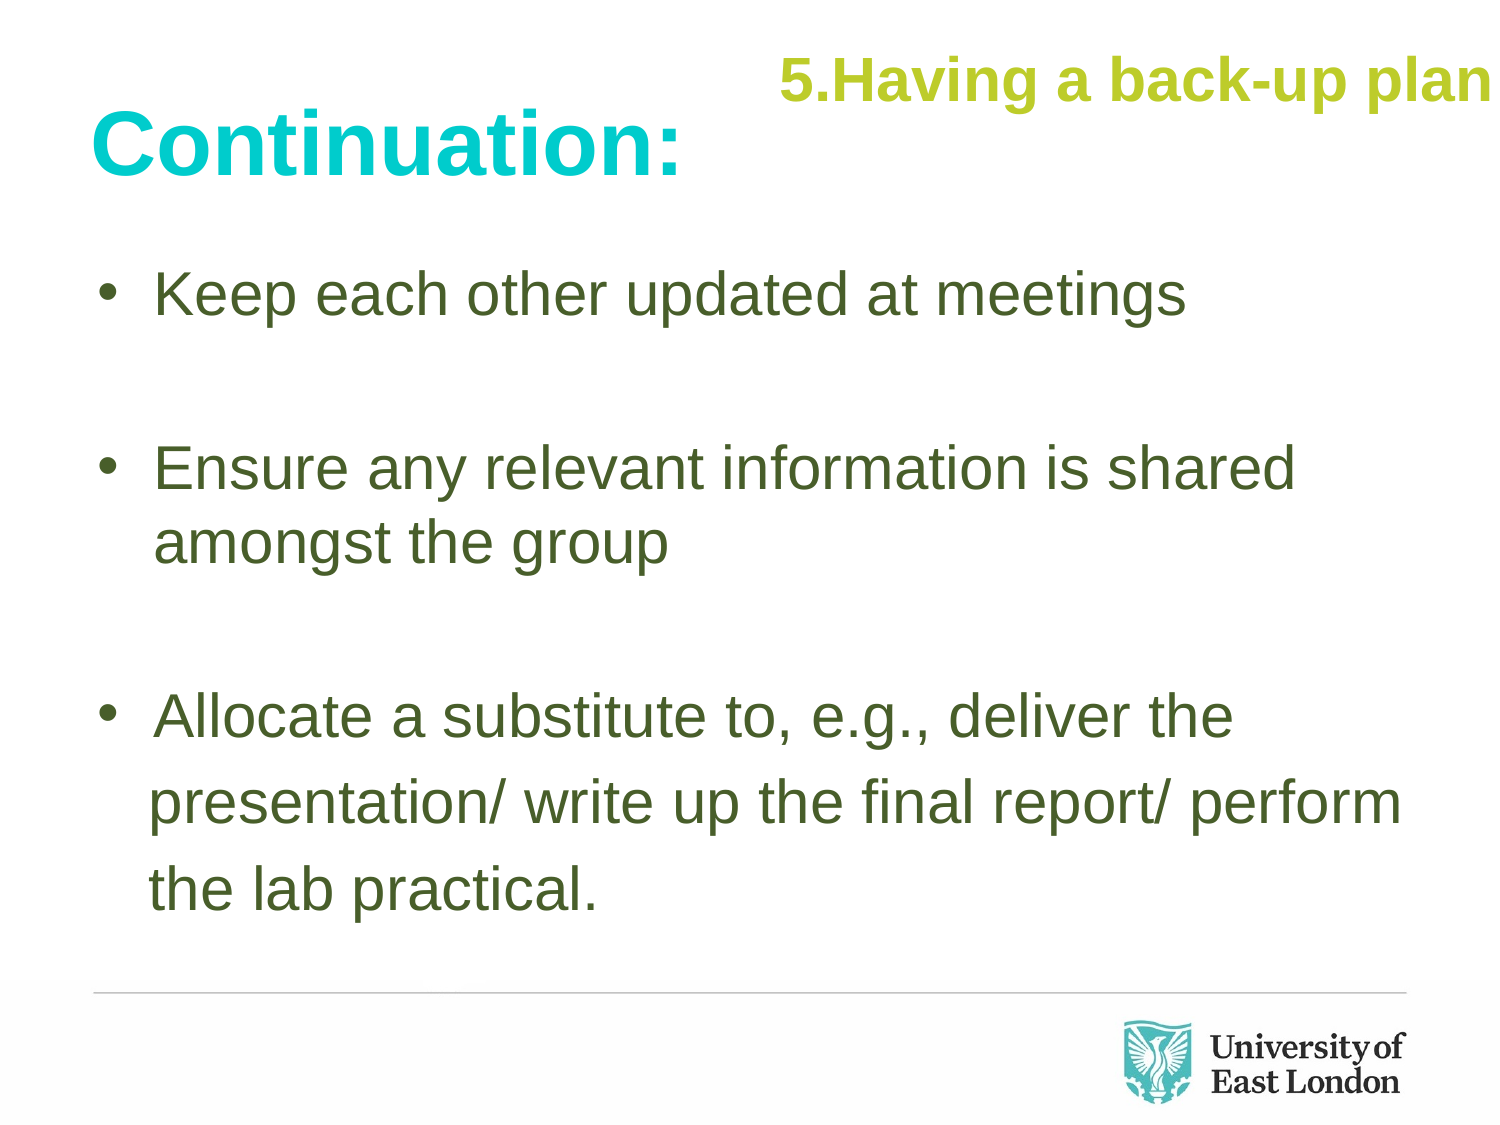

5.Having a back-up plan
# Continuation:
Keep each other updated at meetings

Ensure any relevant information is shared amongst the group

Allocate a substitute to, e.g., deliver the
   presentation/ write up the final report/ perform
   the lab practical.